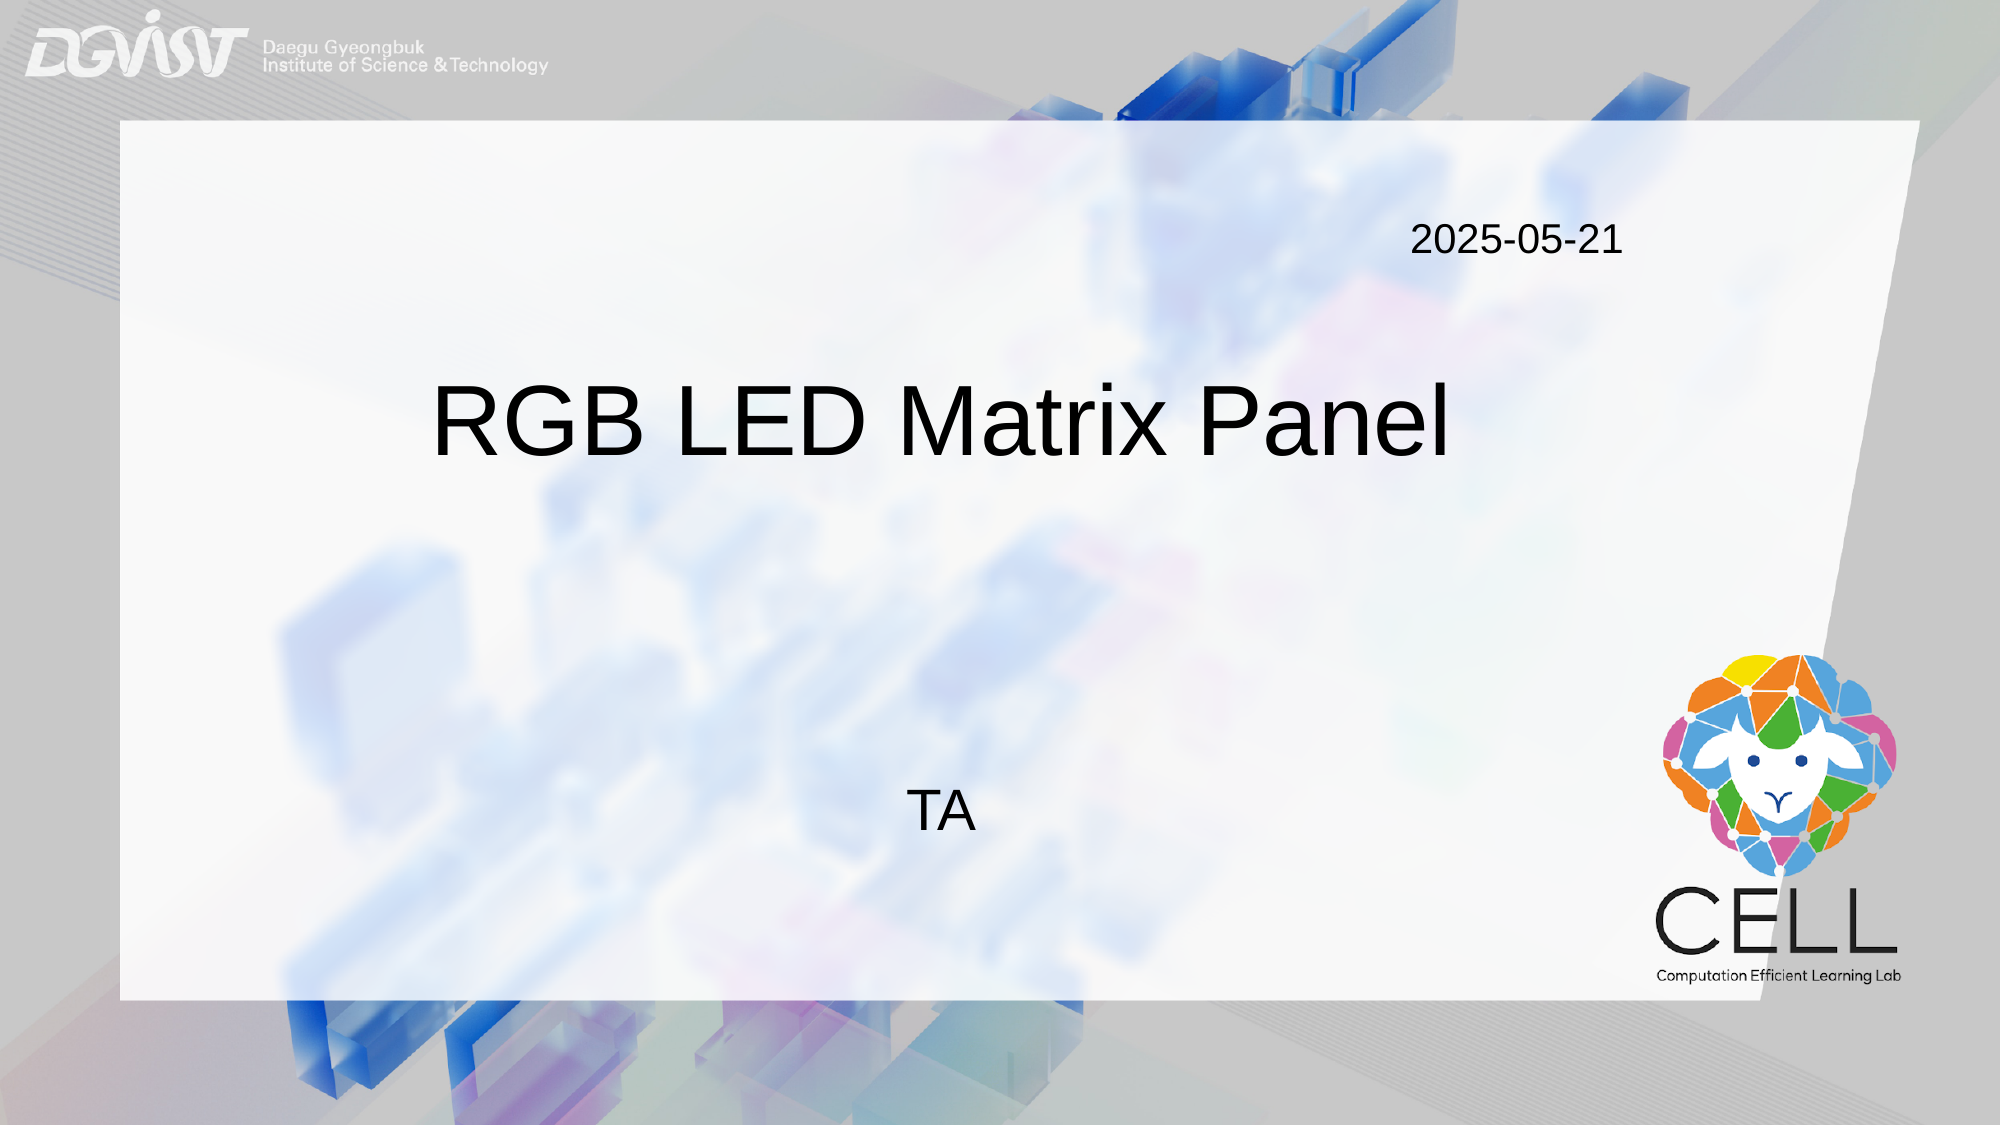

2025-05-21
# RGB LED Matrix Panel

TA